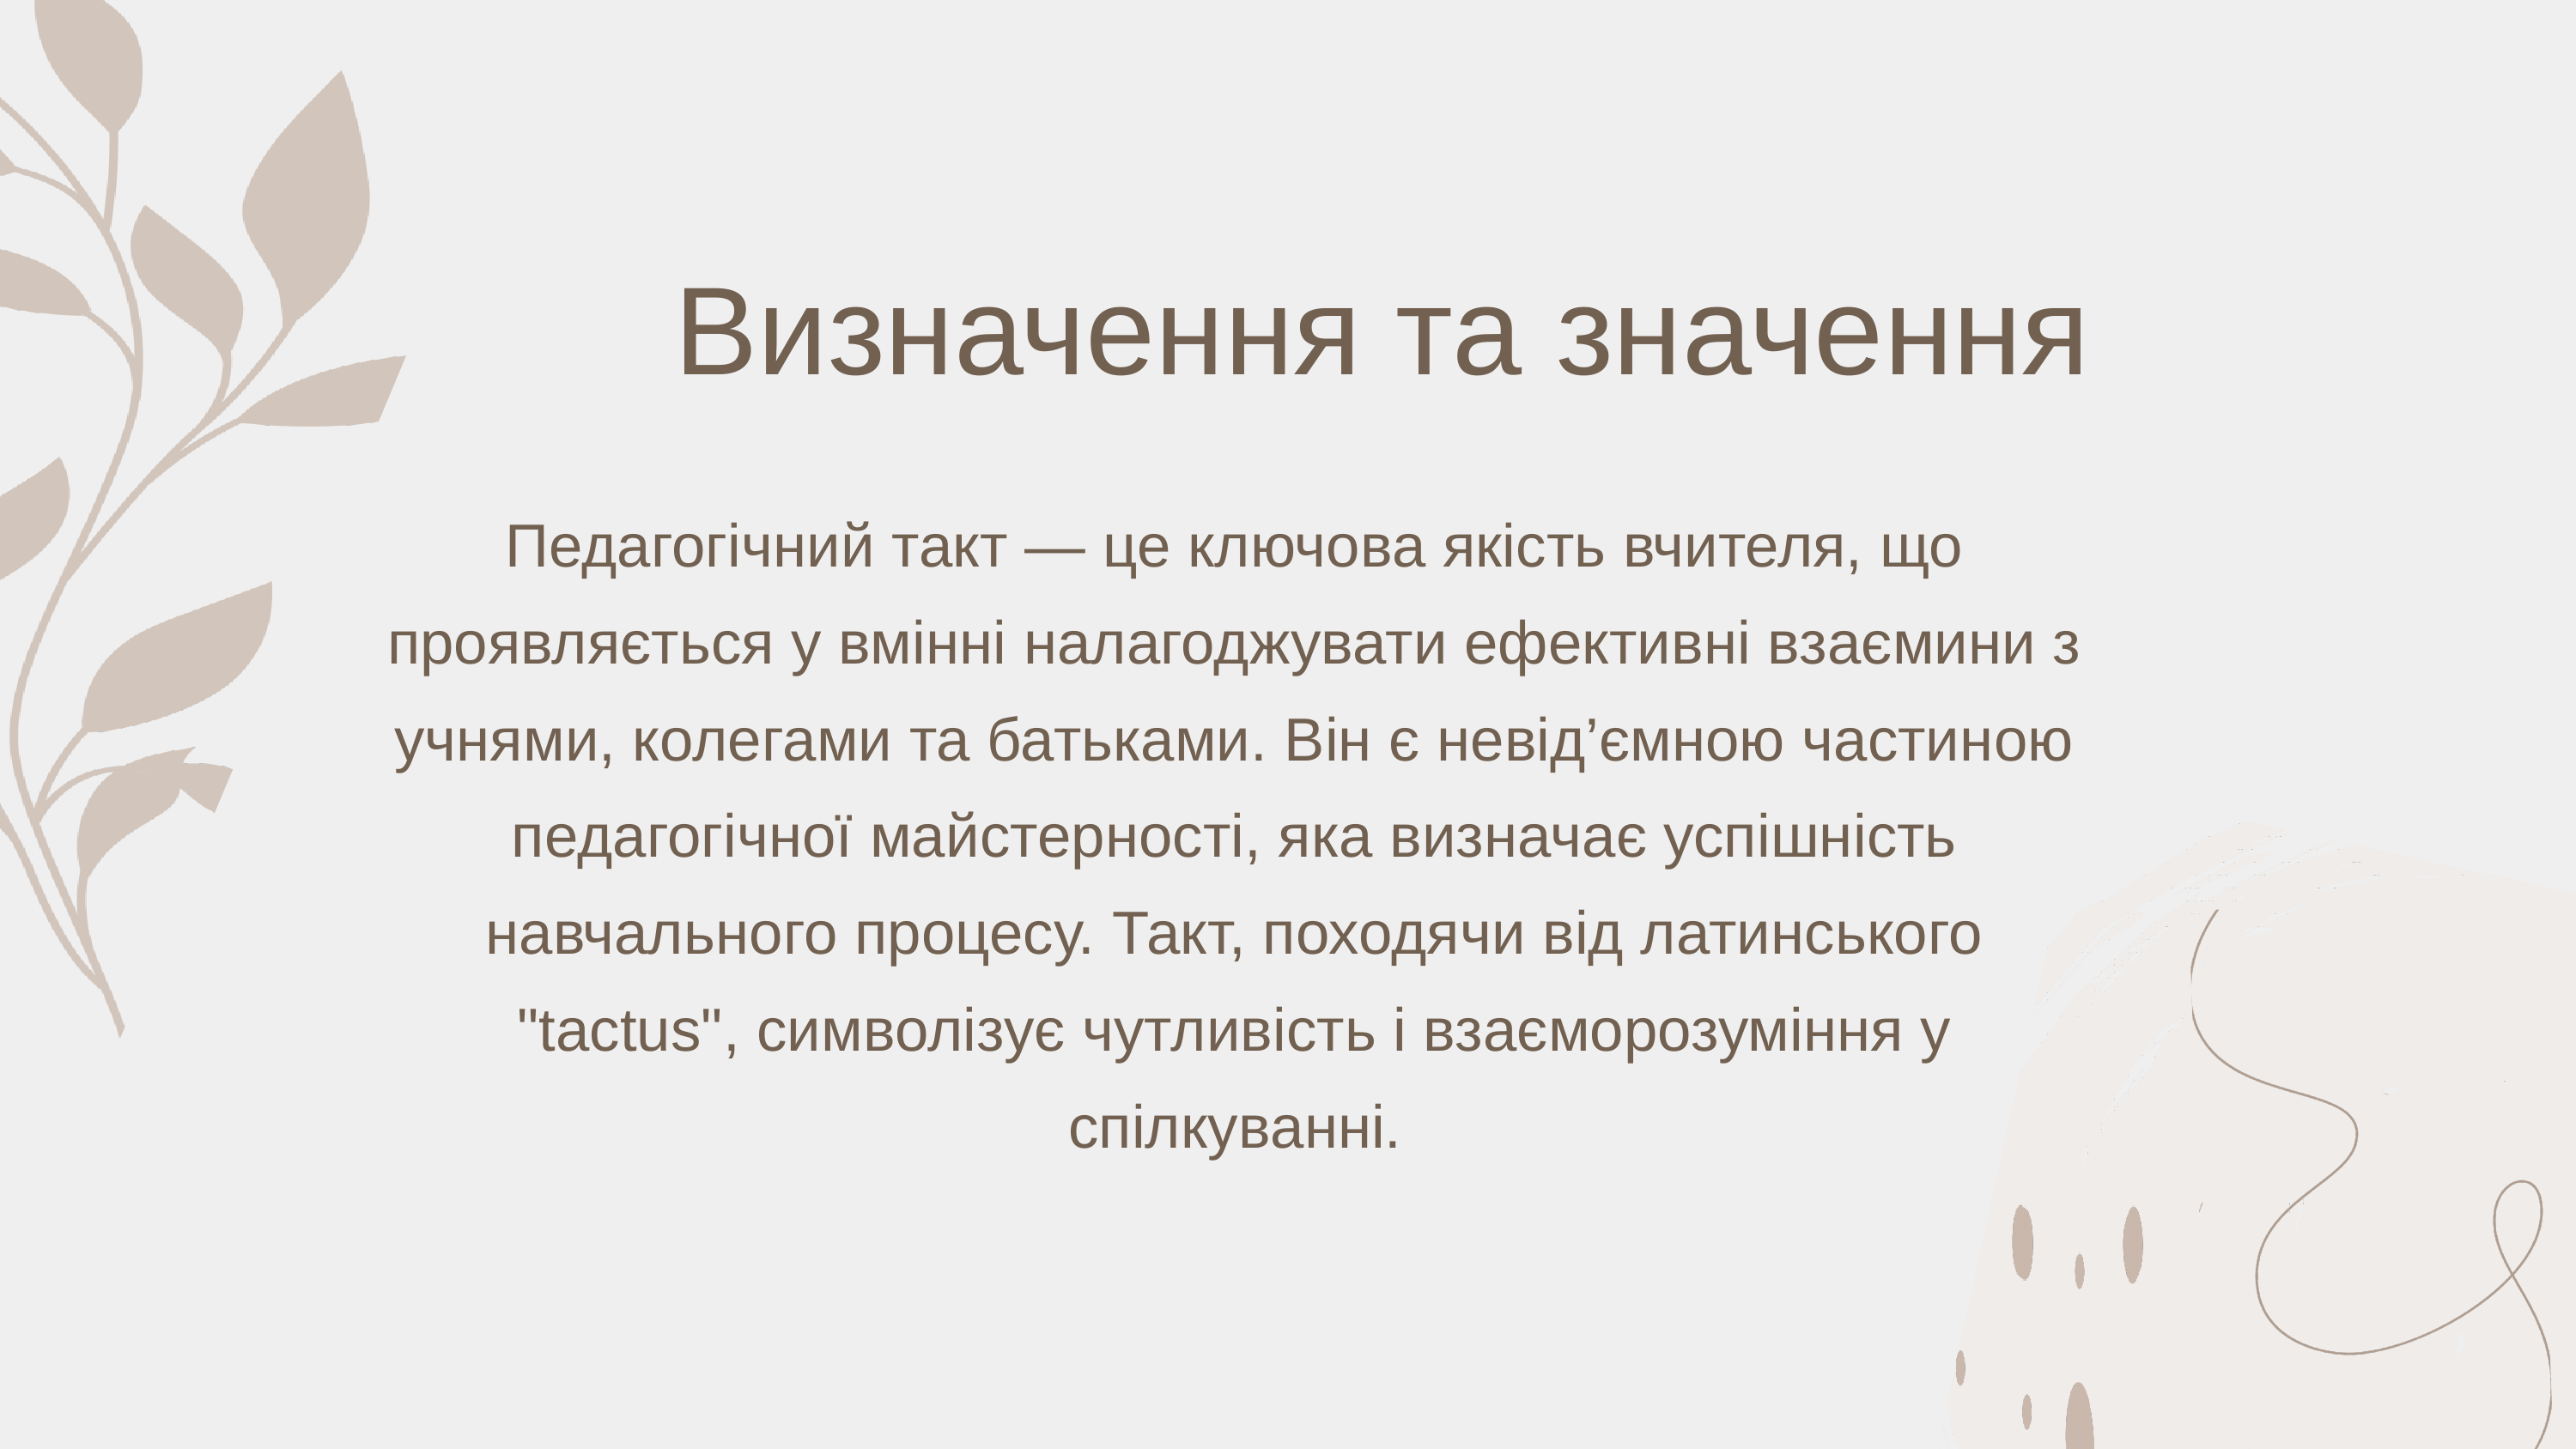

Визначення та значення
Педагогічний такт — це ключова якість вчителя, що проявляється у вмінні налагоджувати ефективні взаємини з учнями, колегами та батьками. Він є невід’ємною частиною педагогічної майстерності, яка визначає успішність навчального процесу. Такт, походячи від латинського "tactus", символізує чутливість і взаєморозуміння у спілкуванні.